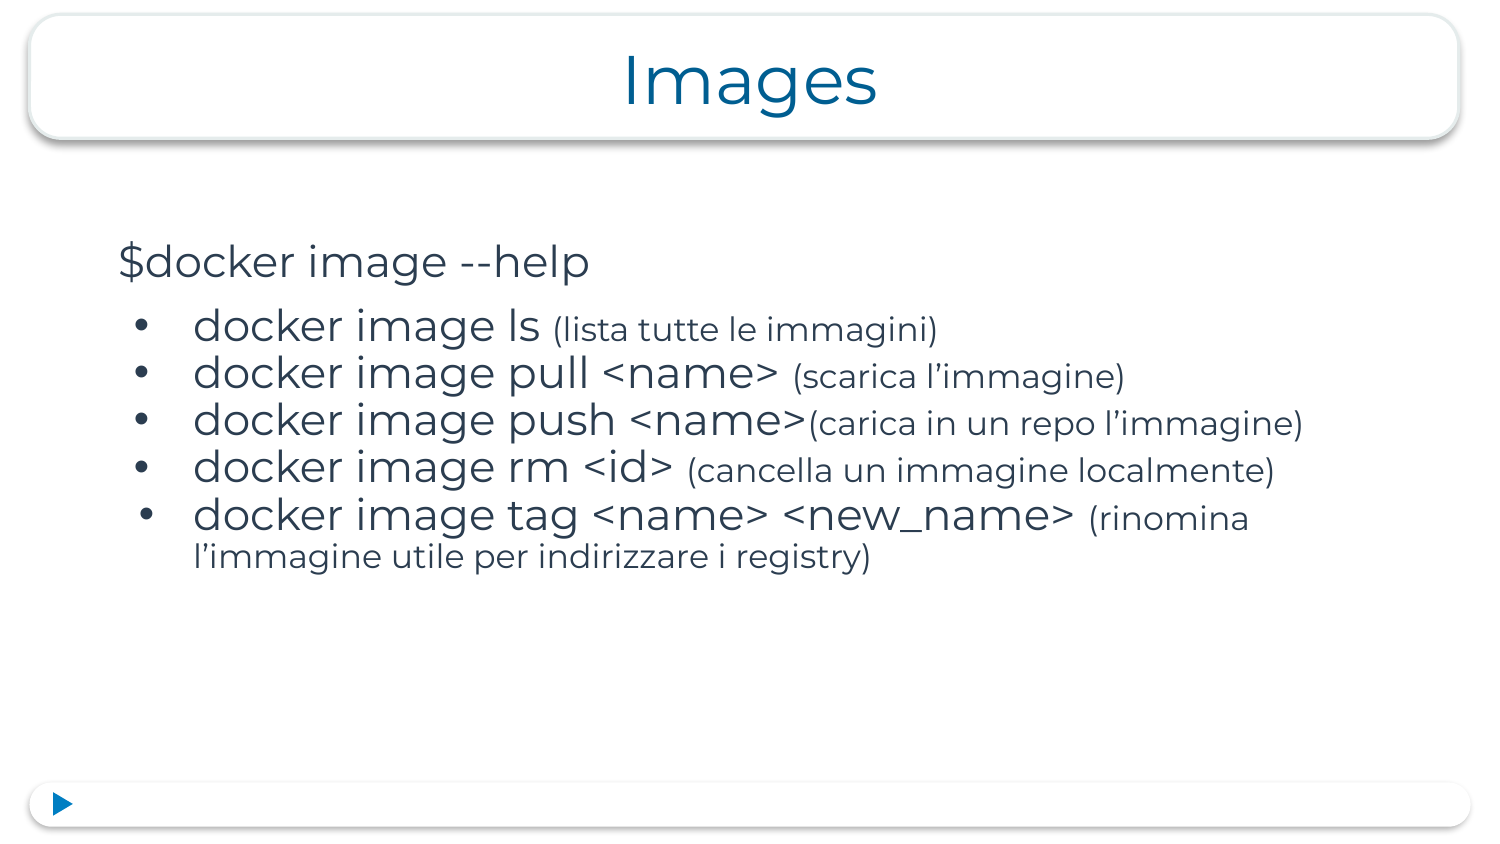

# Images
$docker image --help
docker image ls (lista tutte le immagini)
docker image pull <name> (scarica l’immagine)
docker image push <name>(carica in un repo l’immagine)
docker image rm <id> (cancella un immagine localmente)
docker image tag <name> <new_name> (rinomina l’immagine utile per indirizzare i registry)